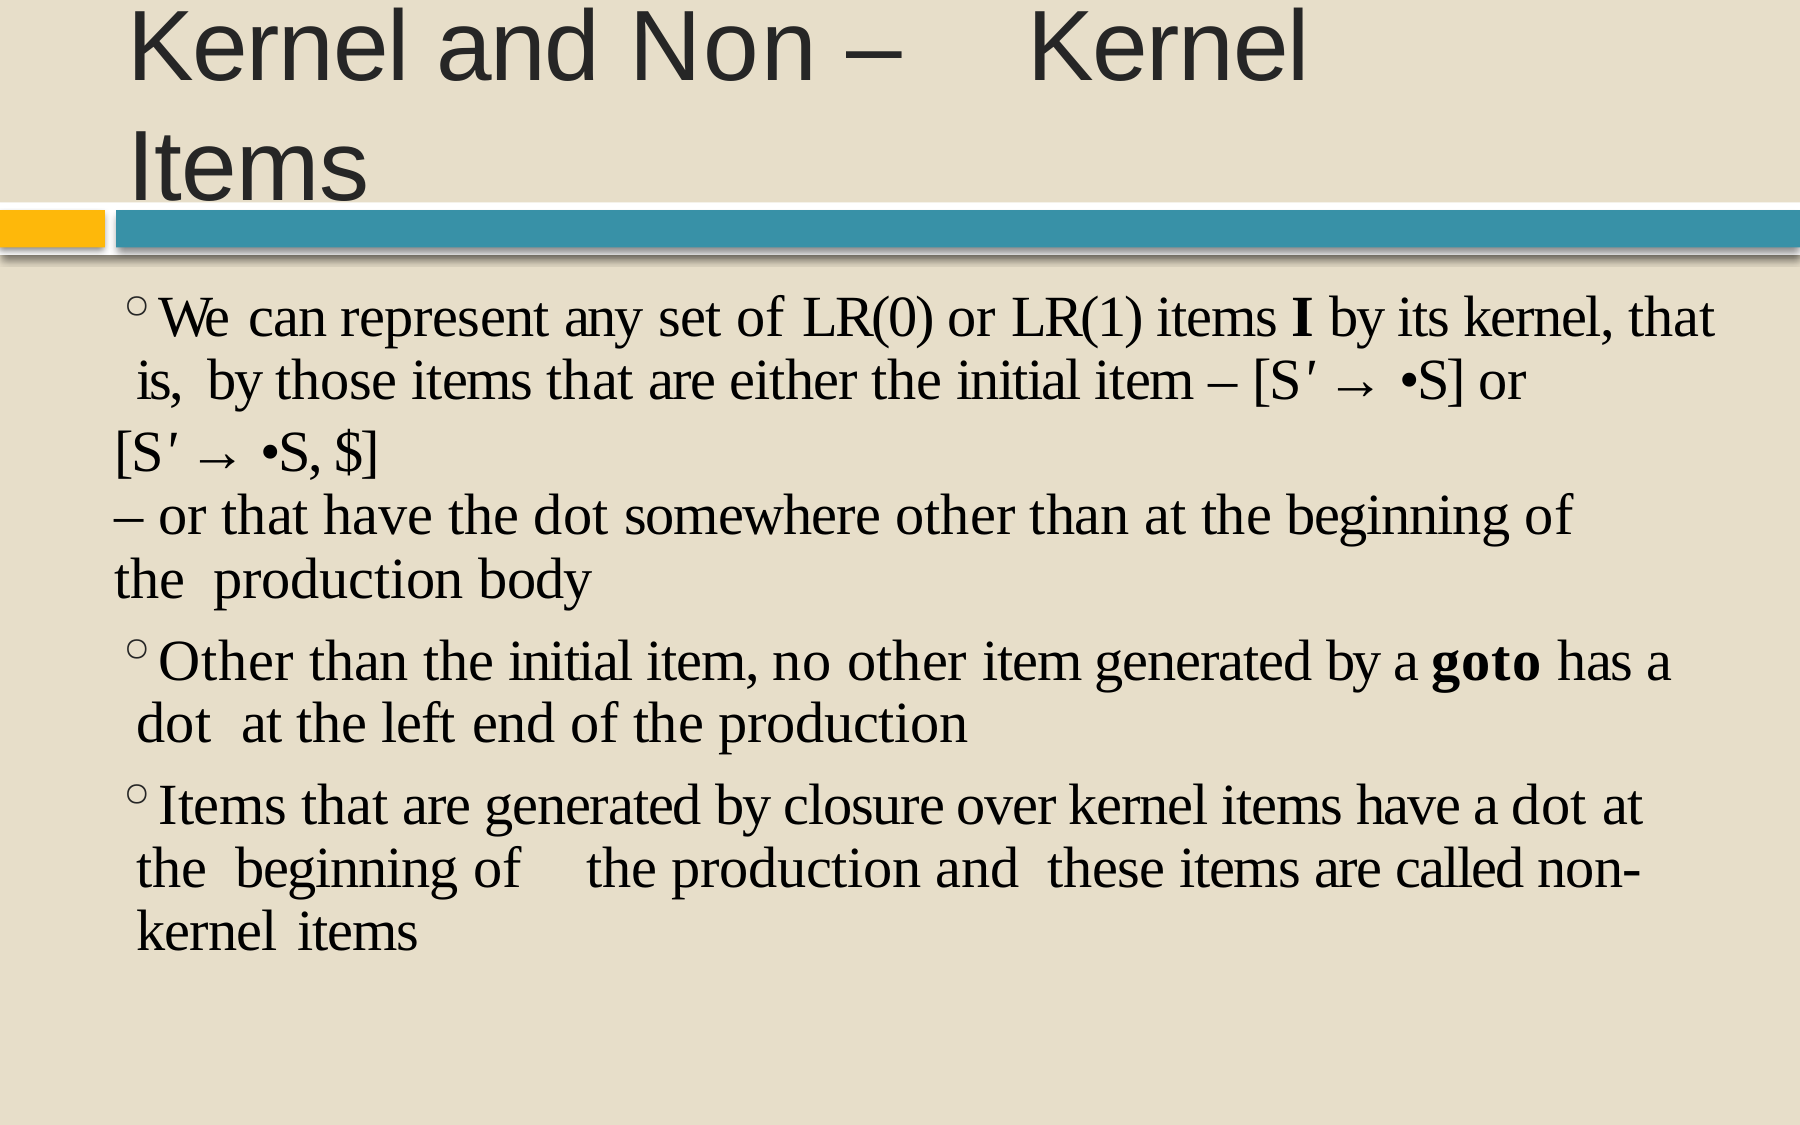

# Kernel and Non –	Kernel Items
We  can represent any set of	LR(0) or LR(1) items I by its kernel, that is,  by those items that are either the initial item – [S' → •S] or
[S' → •S, $]
– or that have the dot somewhere other than at the beginning of
the  production body
Other than the initial item, no other item generated by a goto has a dot  at the left end of the production
Items that are generated by closure over kernel items have a dot at the  beginning of	the production and  these items are called non-kernel items